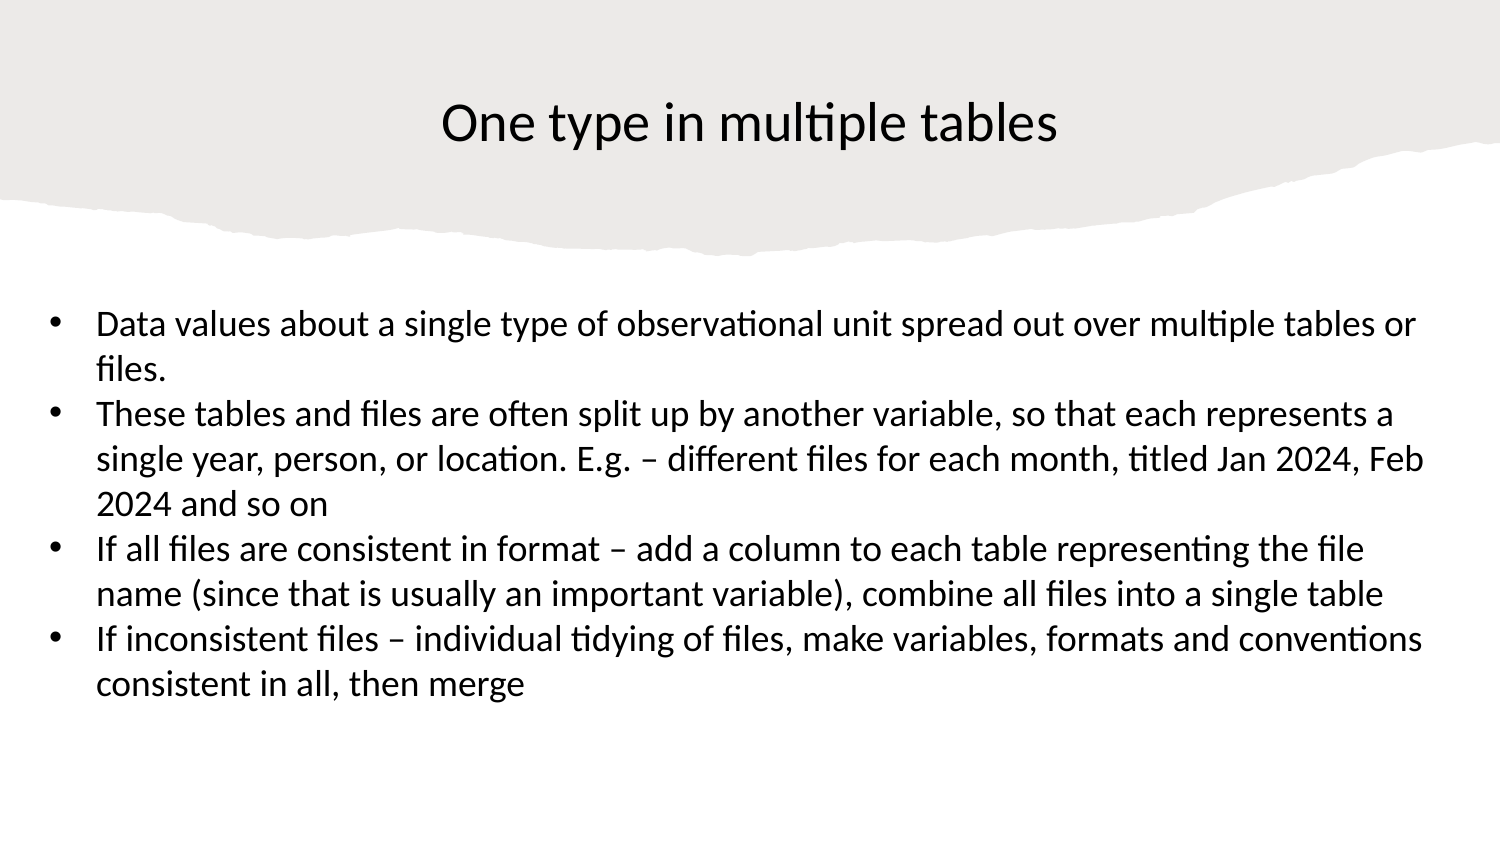

# One type in multiple tables
Data values about a single type of observational unit spread out over multiple tables or files.
These tables and files are often split up by another variable, so that each represents a single year, person, or location. E.g. – different files for each month, titled Jan 2024, Feb 2024 and so on
If all files are consistent in format – add a column to each table representing the file name (since that is usually an important variable), combine all files into a single table
If inconsistent files – individual tidying of files, make variables, formats and conventions consistent in all, then merge